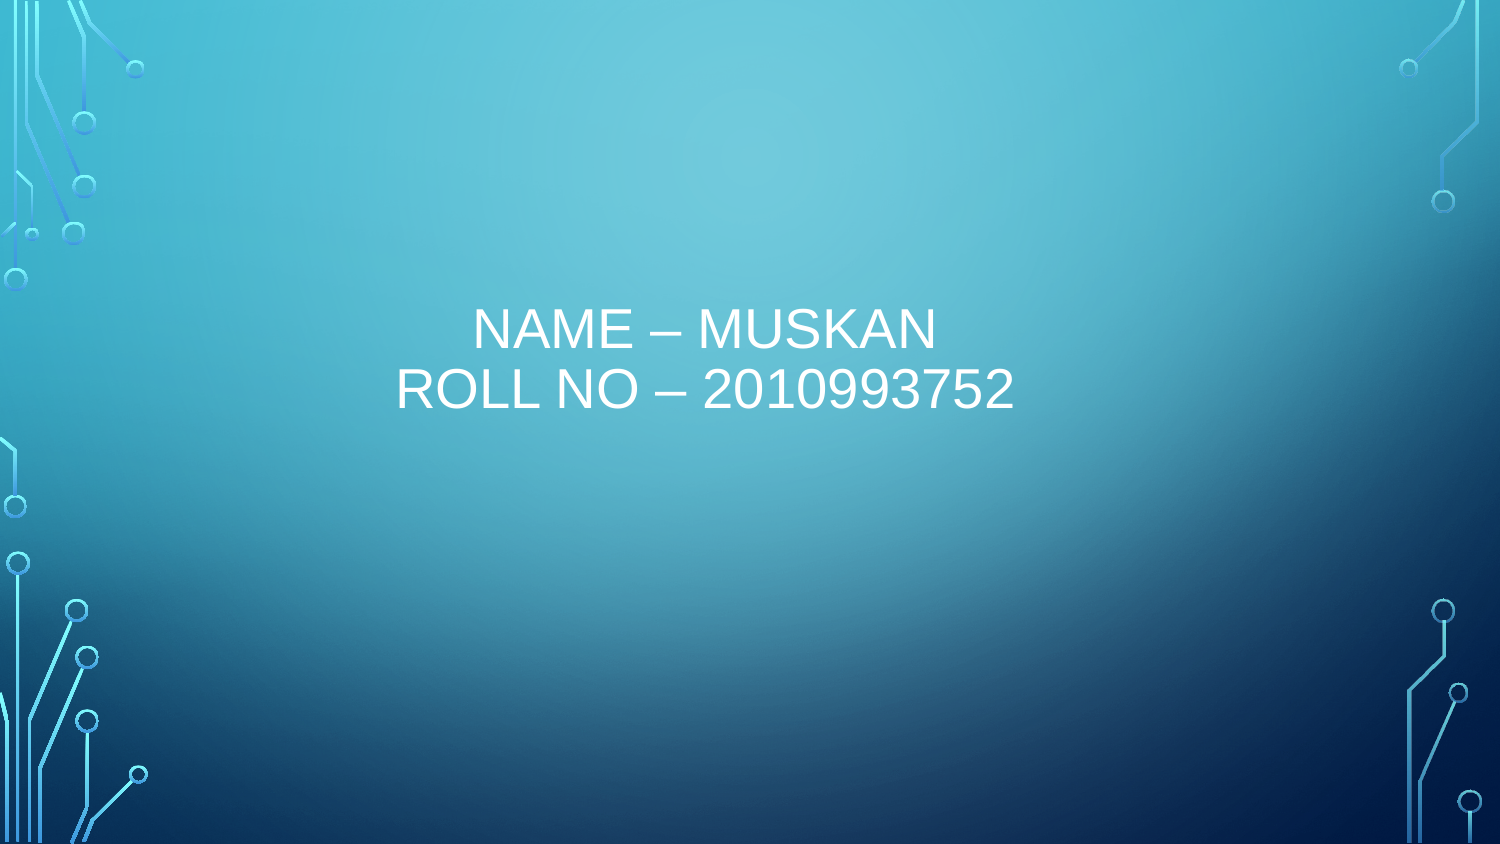

# Name – Muskan Roll No – 2010993752